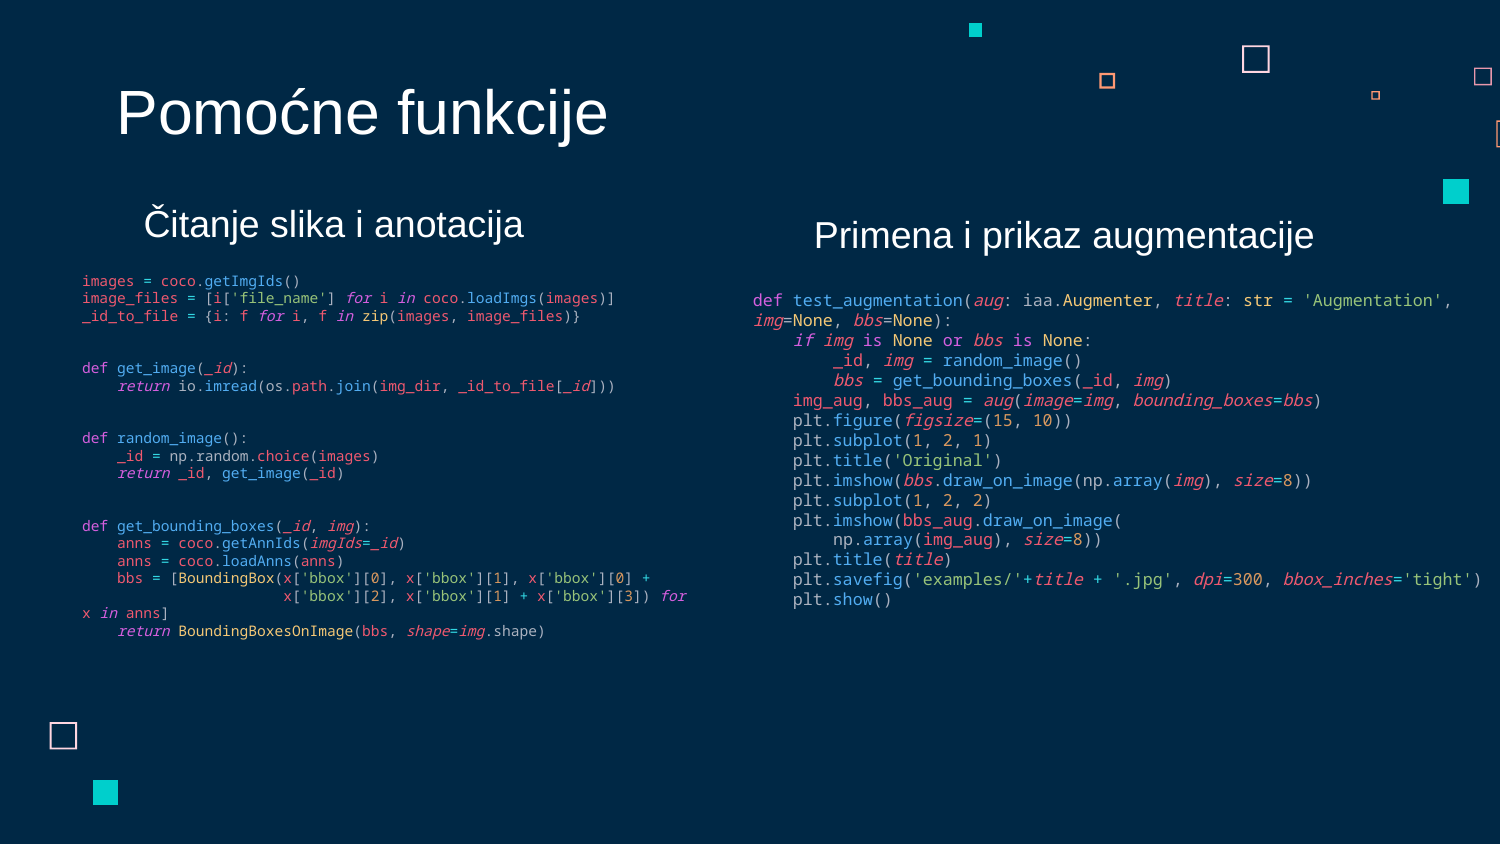

# Pomoćne funkcije
Čitanje slika i anotacija
Primena i prikaz augmentacije
images = coco.getImgIds()
image_files = [i['file_name'] for i in coco.loadImgs(images)]
_id_to_file = {i: f for i, f in zip(images, image_files)}
def get_image(_id):
    return io.imread(os.path.join(img_dir, _id_to_file[_id]))
def random_image():
    _id = np.random.choice(images)
    return _id, get_image(_id)
def get_bounding_boxes(_id, img):
    anns = coco.getAnnIds(imgIds=_id)
    anns = coco.loadAnns(anns)
    bbs = [BoundingBox(x['bbox'][0], x['bbox'][1], x['bbox'][0] +
                       x['bbox'][2], x['bbox'][1] + x['bbox'][3]) for x in anns]
    return BoundingBoxesOnImage(bbs, shape=img.shape)
def test_augmentation(aug: iaa.Augmenter, title: str = 'Augmentation', img=None, bbs=None):
    if img is None or bbs is None:
        _id, img = random_image()
        bbs = get_bounding_boxes(_id, img)
    img_aug, bbs_aug = aug(image=img, bounding_boxes=bbs)
    plt.figure(figsize=(15, 10))
    plt.subplot(1, 2, 1)
    plt.title('Original')
    plt.imshow(bbs.draw_on_image(np.array(img), size=8))
    plt.subplot(1, 2, 2)
    plt.imshow(bbs_aug.draw_on_image(
        np.array(img_aug), size=8))
    plt.title(title)
    plt.savefig('examples/'+title + '.jpg', dpi=300, bbox_inches='tight')
    plt.show()